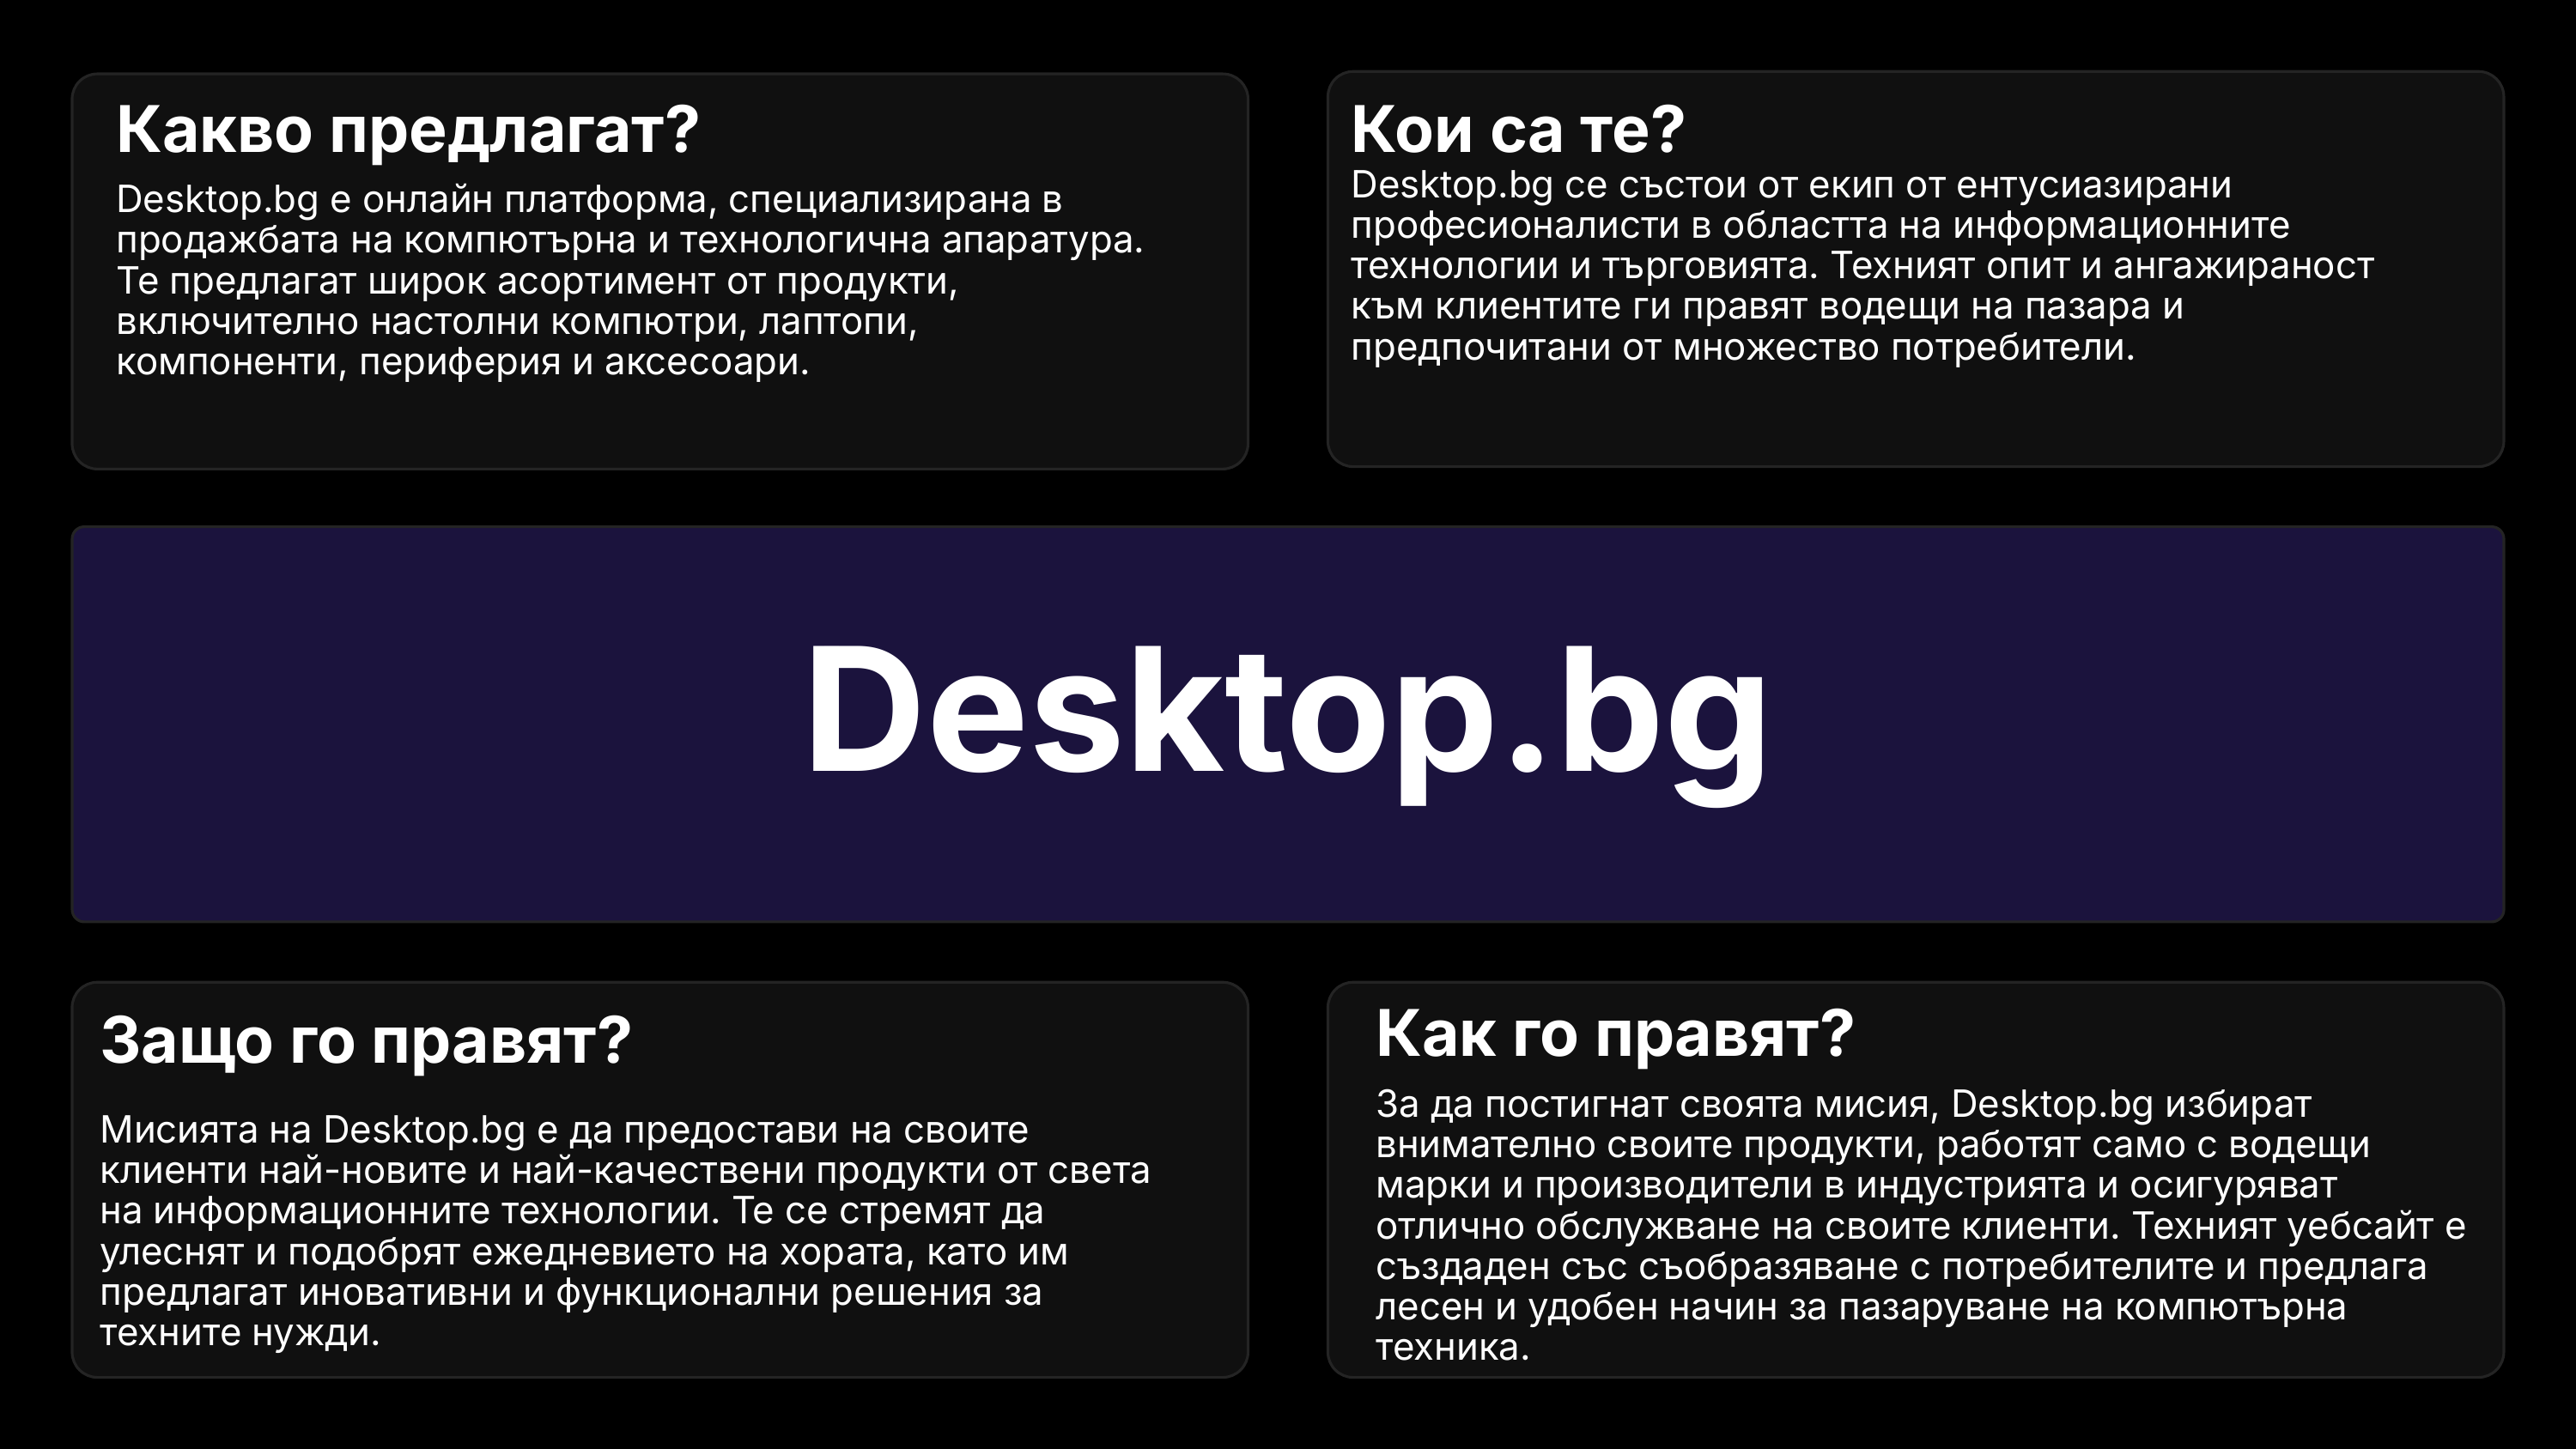

Какво предлагат?
Desktop.bg е онлайн платформа, специализирана в продажбата на компютърна и технологична апаратура. Те предлагат широк асортимент от продукти, включително настолни компютри, лаптопи, компоненти, периферия и аксесоари.
Кои са те?
Desktop.bg се състои от екип от ентусиазирани професионалисти в областта на информационните технологии и търговията. Техният опит и ангажираност към клиентите ги правят водещи на пазара и предпочитани от множество потребители.

Desktop.bg

Как го правят?
За да постигнат своята мисия, Desktop.bg избират внимателно своите продукти, работят само с водещи марки и производители в индустрията и осигуряват отлично обслужване на своите клиенти. Техният уебсайт е създаден със съобразяване с потребителите и предлага лесен и удобен начин за пазаруване на компютърна техника.
Защо го правят?
Мисията на Desktop.bg е да предостави на своите клиенти най-новите и най-качествени продукти от света на информационните технологии. Те се стремят да улеснят и подобрят ежедневието на хората, като им предлагат иновативни и функционални решения за техните нужди.